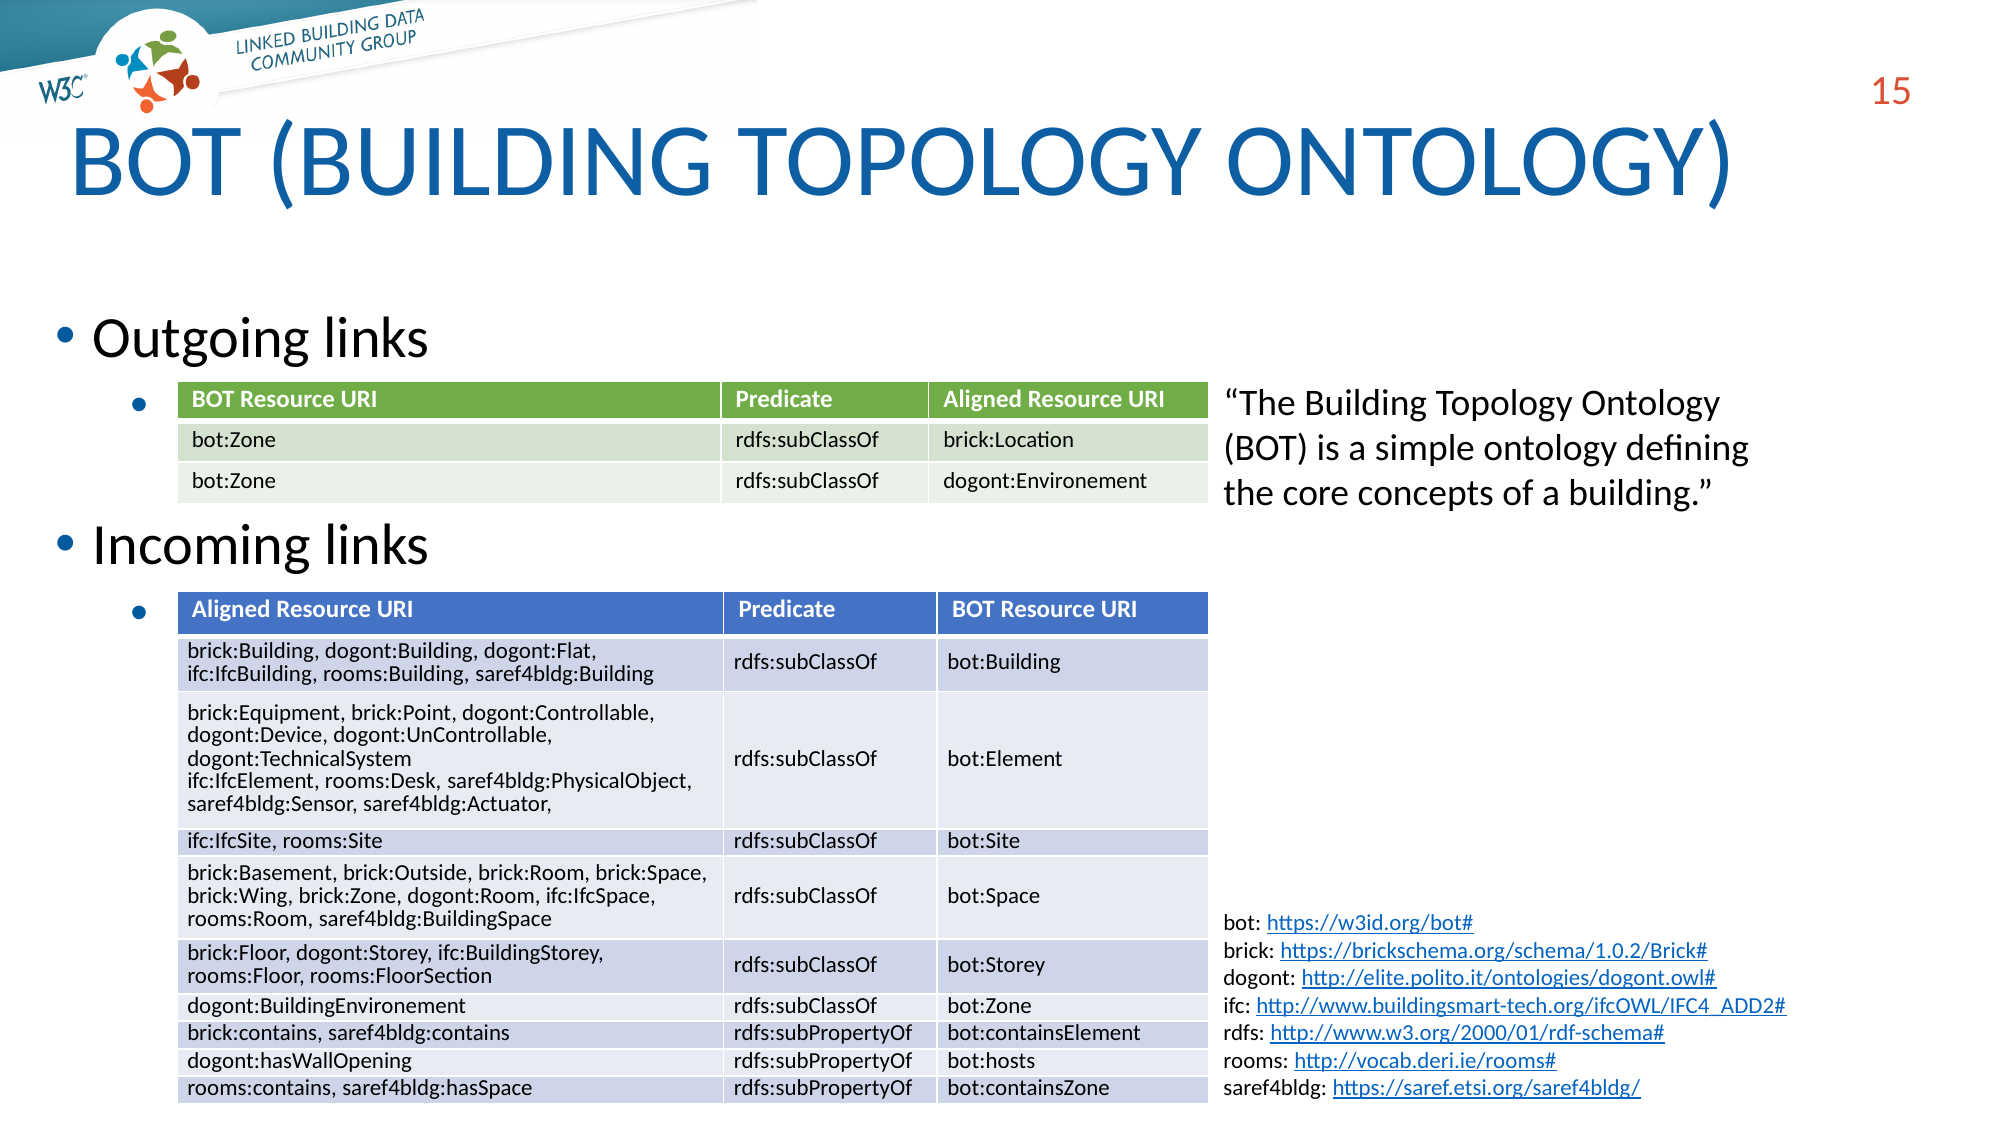

15
BOT (BUILDING TOPOLOGY ONTOLOGY)
Outgoing links

Incoming links

“The Building Topology Ontology (BOT) is a simple ontology defining the core concepts of a building.”
| BOT Resource URI | Predicate | Aligned Resource URI |
| --- | --- | --- |
| bot:Zone | rdfs:subClassOf | brick:Location |
| bot:Zone | rdfs:subClassOf | dogont:Environement |
| Aligned Resource URI | Predicate | BOT Resource URI |
| --- | --- | --- |
| brick:Building, dogont:Building, dogont:Flat, ifc:IfcBuilding, rooms:Building, saref4bldg:Building | rdfs:subClassOf | bot:Building |
| brick:Equipment, brick:Point, dogont:Controllable, dogont:Device, dogont:UnControllable, dogont:TechnicalSystem ifc:IfcElement, rooms:Desk, saref4bldg:PhysicalObject, saref4bldg:Sensor, saref4bldg:Actuator, | rdfs:subClassOf | bot:Element |
| ifc:IfcSite, rooms:Site | rdfs:subClassOf | bot:Site |
| brick:Basement, brick:Outside, brick:Room, brick:Space, brick:Wing, brick:Zone, dogont:Room, ifc:IfcSpace, rooms:Room, saref4bldg:BuildingSpace | rdfs:subClassOf | bot:Space |
| brick:Floor, dogont:Storey, ifc:BuildingStorey, rooms:Floor, rooms:FloorSection | rdfs:subClassOf | bot:Storey |
| dogont:BuildingEnvironement | rdfs:subClassOf | bot:Zone |
| brick:contains, saref4bldg:contains | rdfs:subPropertyOf | bot:containsElement |
| dogont:hasWallOpening | rdfs:subPropertyOf | bot:hosts |
| rooms:contains, saref4bldg:hasSpace | rdfs:subPropertyOf | bot:containsZone |
bot: https://w3id.org/bot#
brick: https://brickschema.org/schema/1.0.2/Brick#
dogont: http://elite.polito.it/ontologies/dogont.owl#
ifc: http://www.buildingsmart-tech.org/ifcOWL/IFC4_ADD2#
rdfs: http://www.w3.org/2000/01/rdf-schema#
rooms: http://vocab.deri.ie/rooms#
saref4bldg: https://saref.etsi.org/saref4bldg/